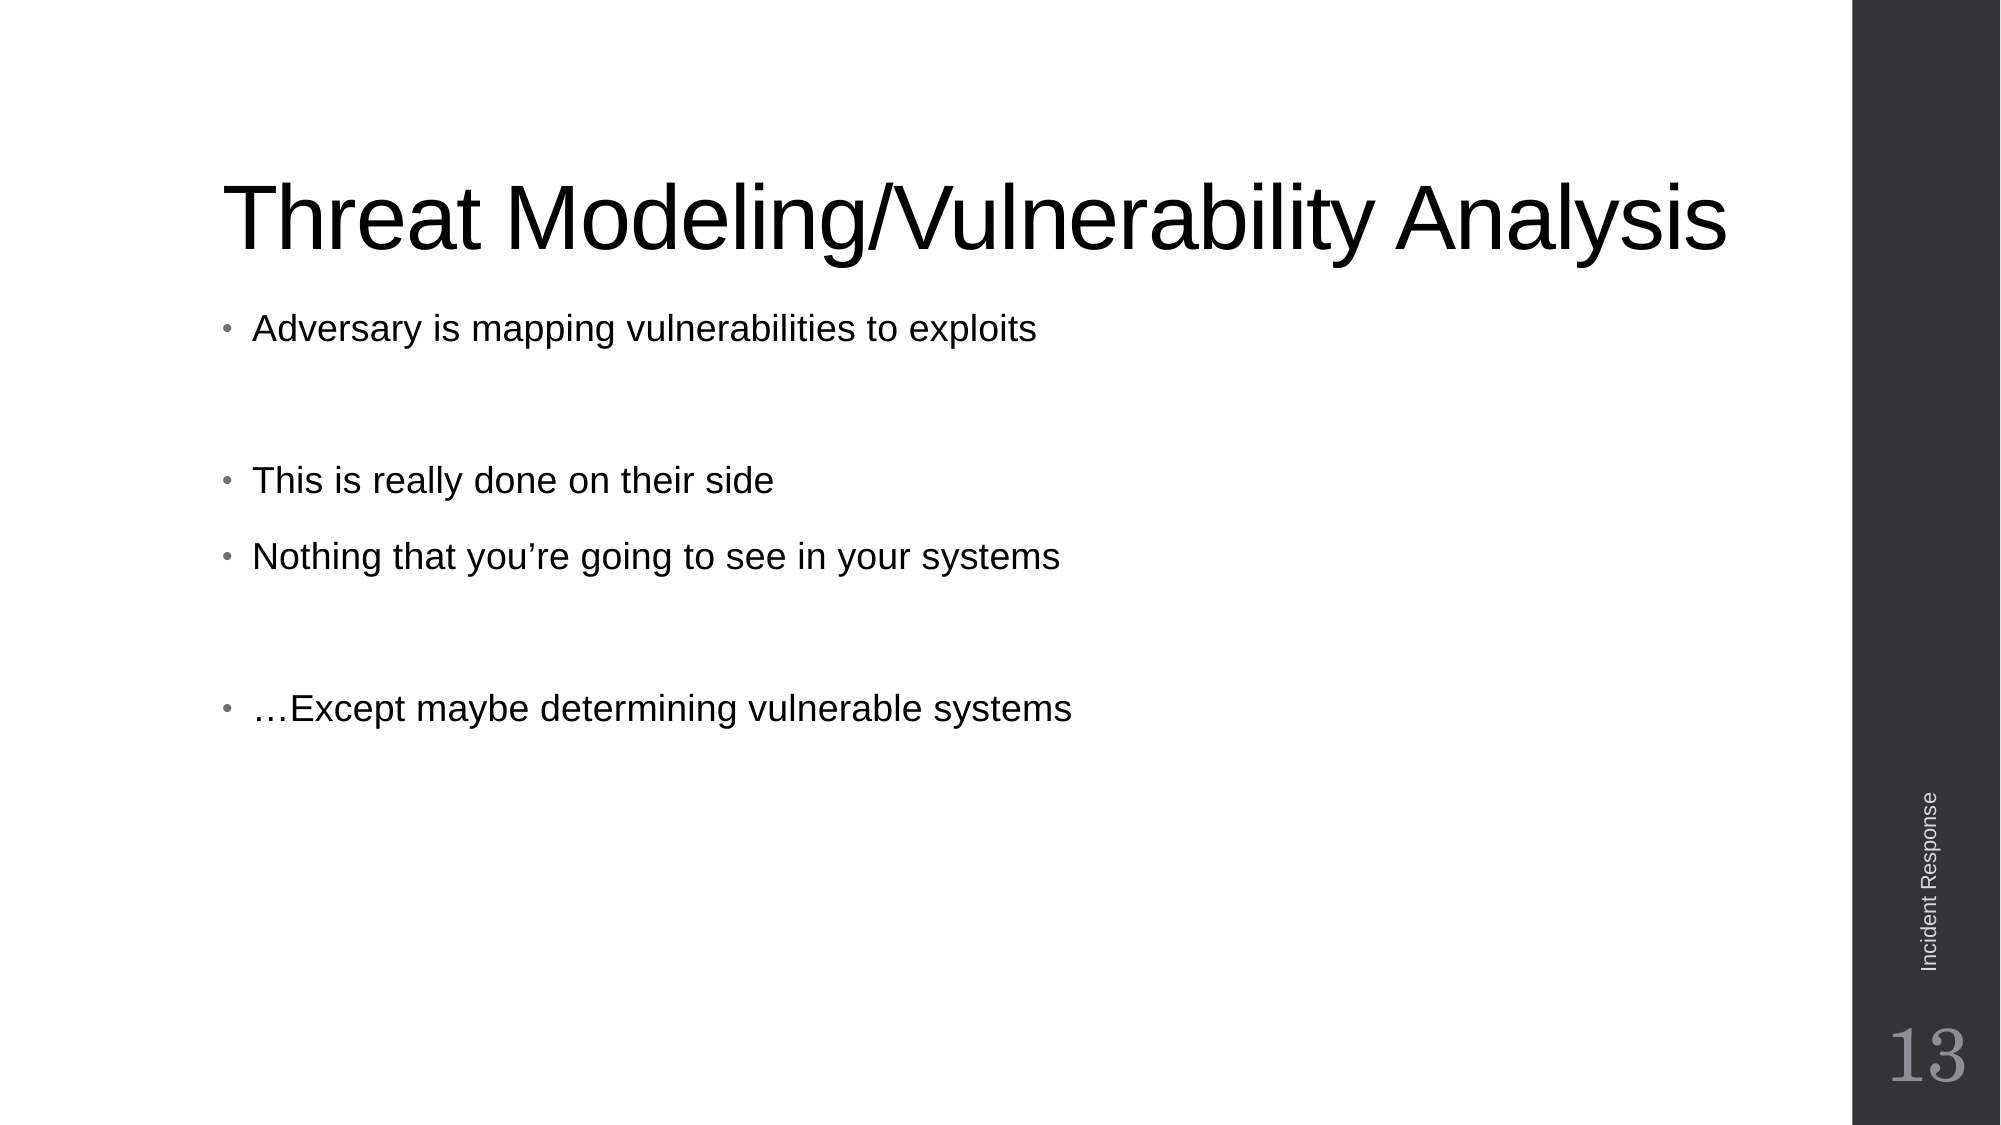

# Threat Modeling/Vulnerability Analysis
Adversary is mapping vulnerabilities to exploits

This is really done on their side
Nothing that you’re going to see in your systems

…Except maybe determining vulnerable systems
Incident Response
13